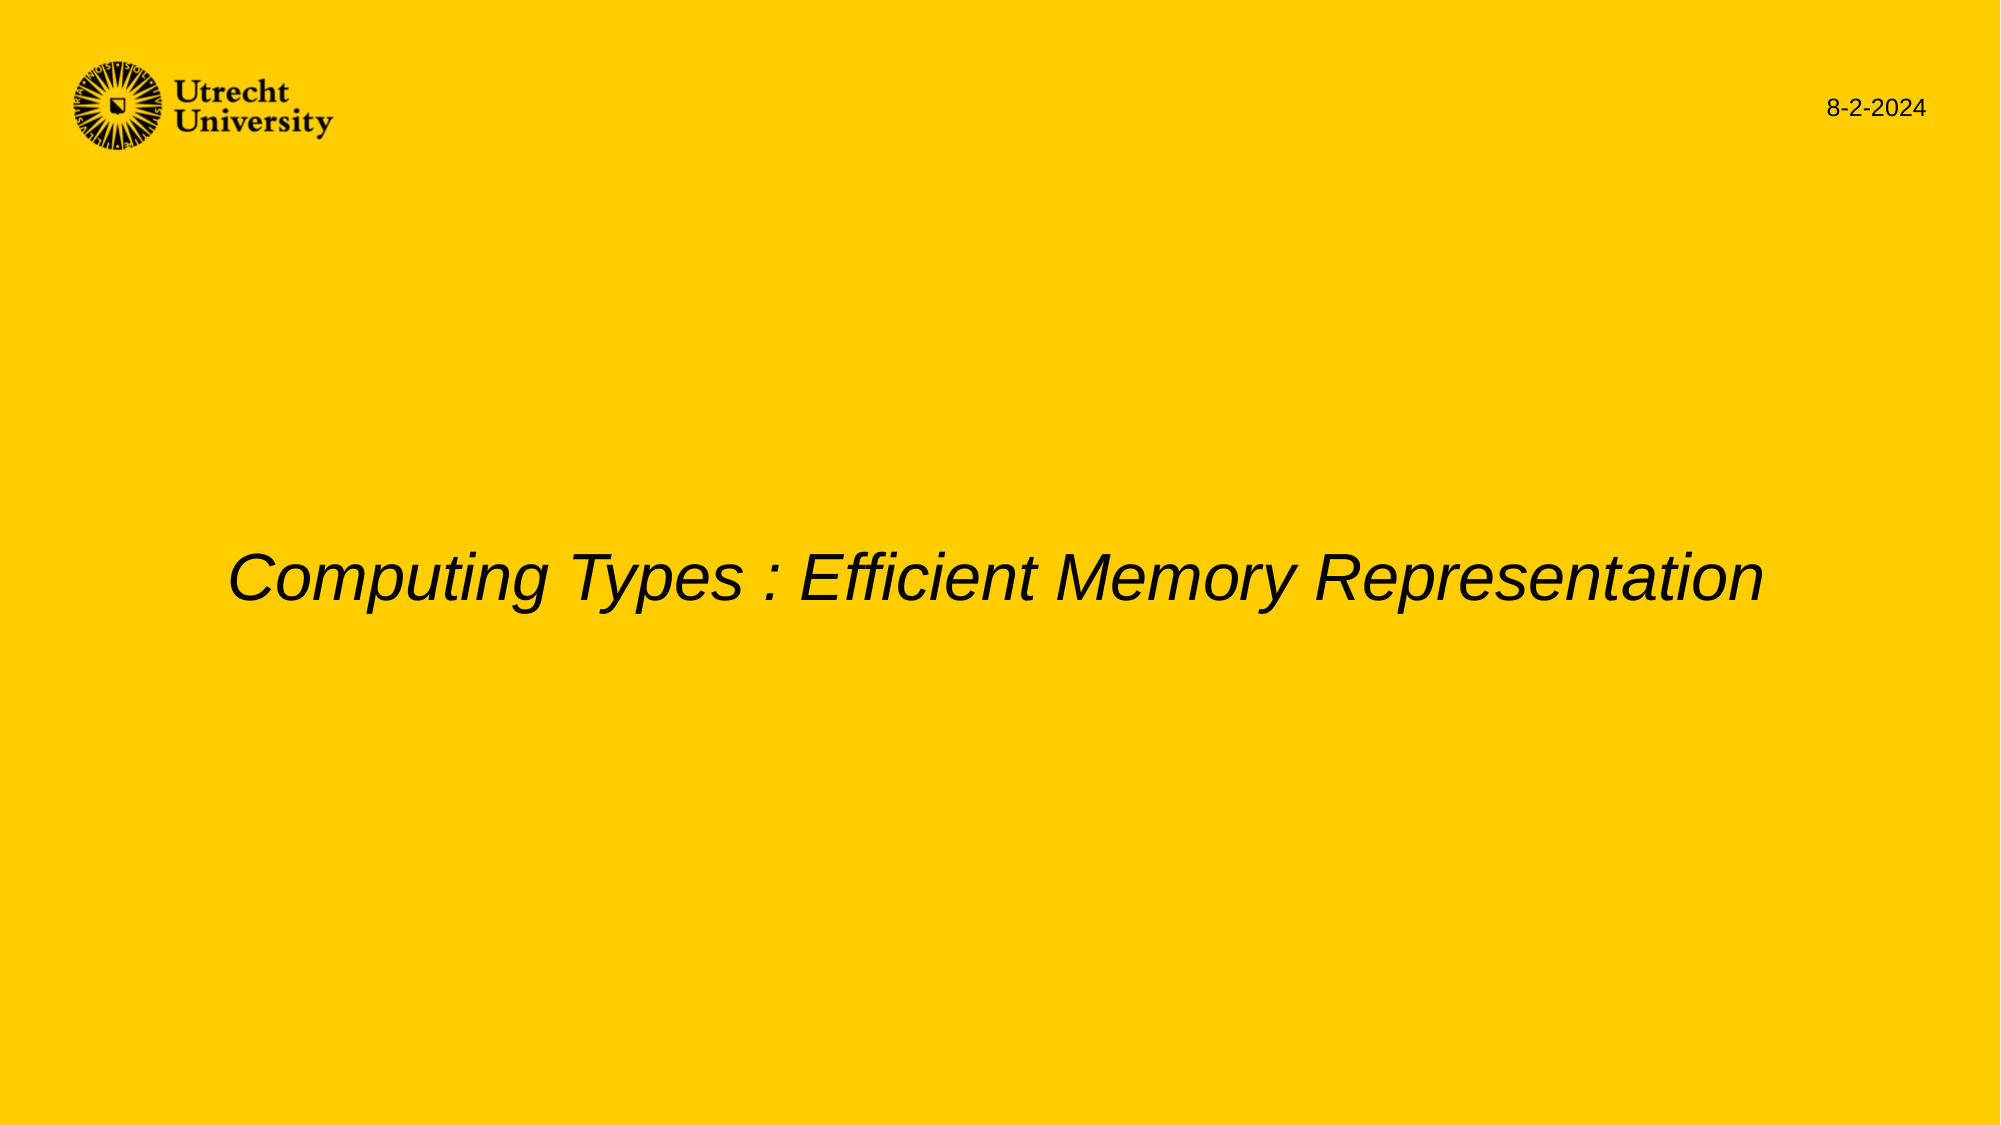

8-2-2024
# Computing Types : Efficient Memory Representation